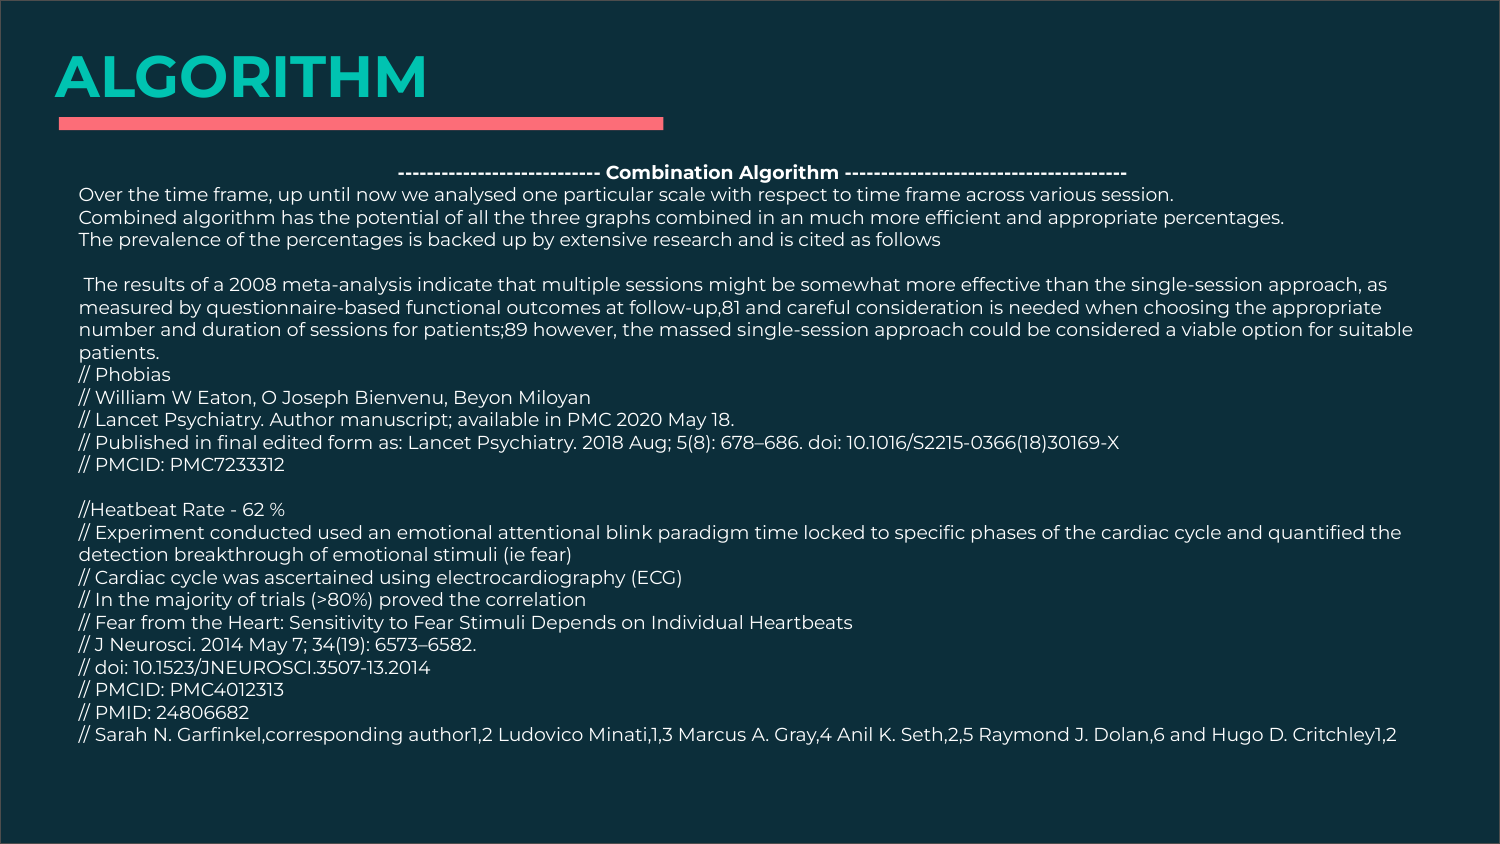

# ALGORITHM

---------------------------- Combination Algorithm ---------------------------------------
Over the time frame, up until now we analysed one particular scale with respect to time frame across various session.
Combined algorithm has the potential of all the three graphs combined in an much more efficient and appropriate percentages.
The prevalence of the percentages is backed up by extensive research and is cited as follows

 The results of a 2008 meta-analysis indicate that multiple sessions might be somewhat more effective than the single-session approach, as measured by questionnaire-based functional outcomes at follow-up,81 and careful consideration is needed when choosing the appropriate number and duration of sessions for patients;89 however, the massed single-session approach could be considered a viable option for suitable patients.
// Phobias
// William W Eaton, O Joseph Bienvenu, Beyon Miloyan
// Lancet Psychiatry. Author manuscript; available in PMC 2020 May 18.
// Published in final edited form as: Lancet Psychiatry. 2018 Aug; 5(8): 678–686. doi: 10.1016/S2215-0366(18)30169-X
// PMCID: PMC7233312

//Heatbeat Rate - 62 %
// Experiment conducted used an emotional attentional blink paradigm time locked to specific phases of the cardiac cycle and quantified the detection breakthrough of emotional stimuli (ie fear)
// Cardiac cycle was ascertained using electrocardiography (ECG)
// In the majority of trials (>80%) proved the correlation
// Fear from the Heart: Sensitivity to Fear Stimuli Depends on Individual Heartbeats
// J Neurosci. 2014 May 7; 34(19): 6573–6582.
// doi: 10.1523/JNEUROSCI.3507-13.2014
// PMCID: PMC4012313
// PMID: 24806682
// Sarah N. Garfinkel,corresponding author1,2 Ludovico Minati,1,3 Marcus A. Gray,4 Anil K. Seth,2,5 Raymond J. Dolan,6 and Hugo D. Critchley1,2